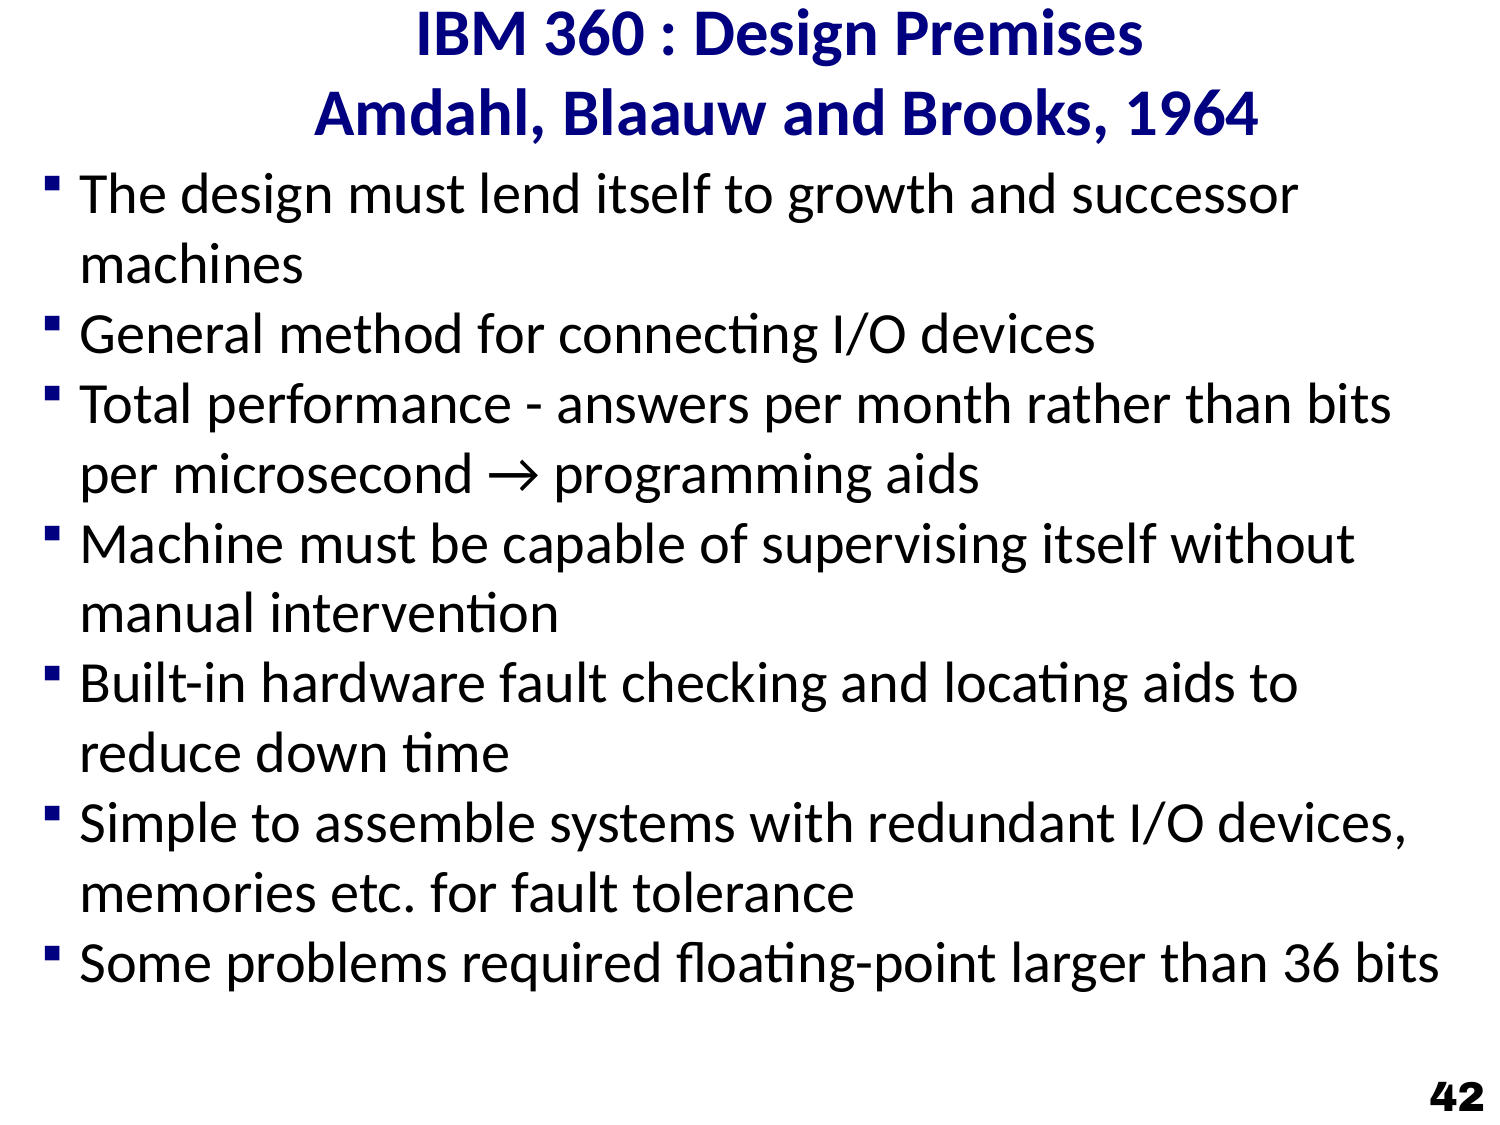

# IBM 360 : Design Premises Amdahl, Blaauw and Brooks, 1964
The design must lend itself to growth and successor machines
General method for connecting I/O devices
Total performance - answers per month rather than bits per microsecond → programming aids
Machine must be capable of supervising itself without manual intervention
Built-in hardware fault checking and locating aids to reduce down time
Simple to assemble systems with redundant I/O devices, memories etc. for fault tolerance
Some problems required floating-point larger than 36 bits

42